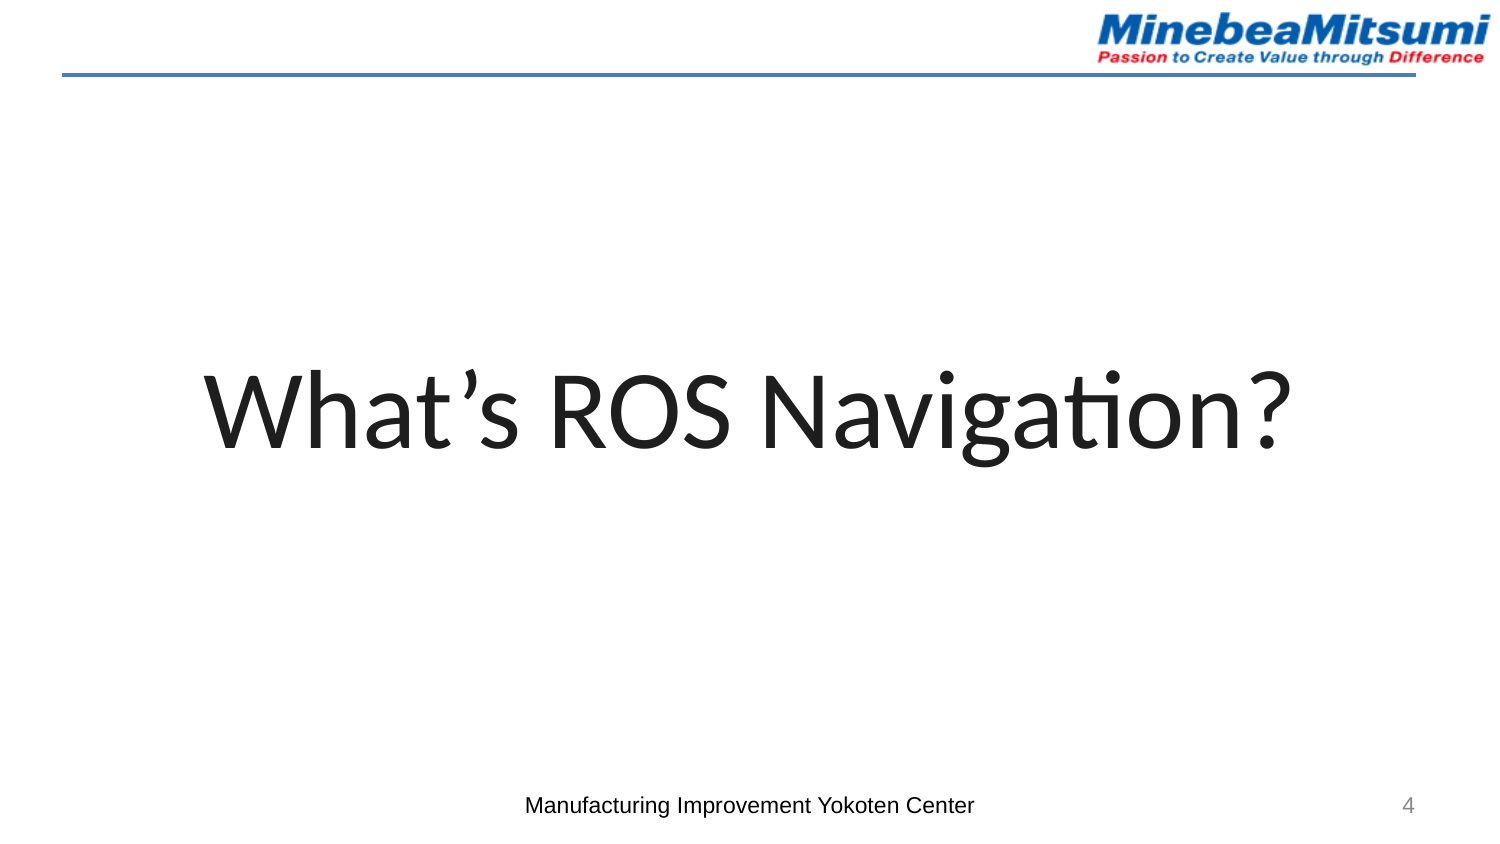

What’s ROS Navigation?
Manufacturing Improvement Yokoten Center
4